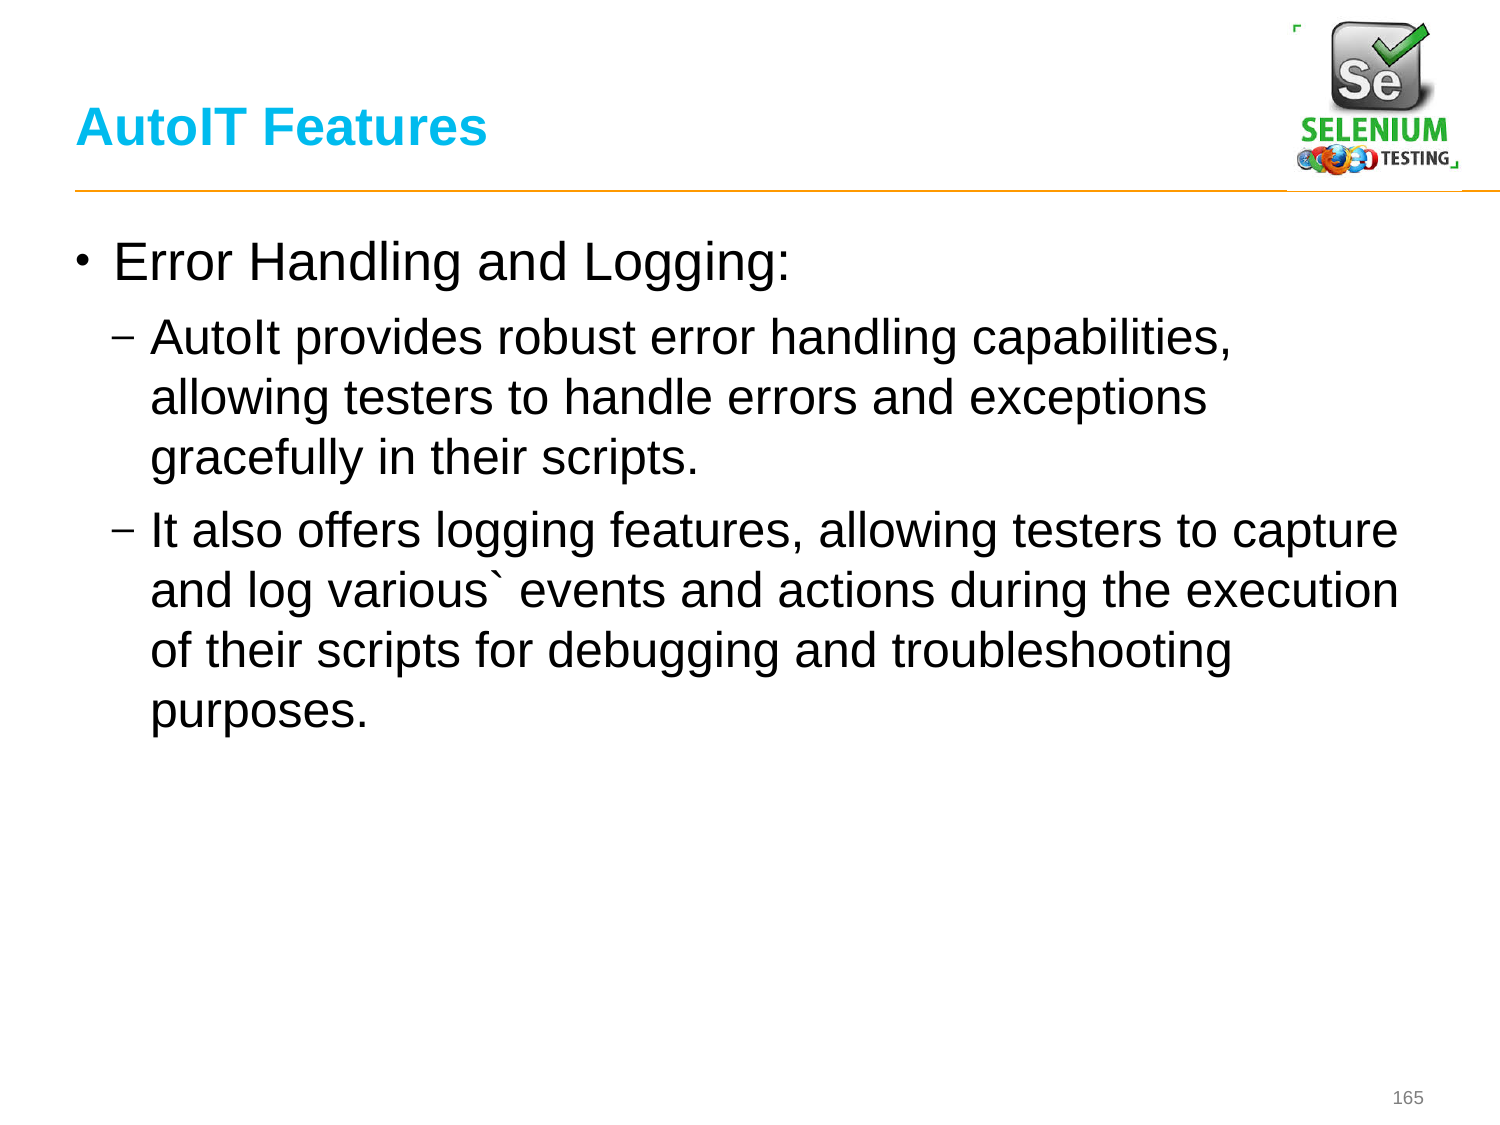

# AutoIT Features
Error Handling and Logging:
AutoIt provides robust error handling capabilities, allowing testers to handle errors and exceptions gracefully in their scripts.
It also offers logging features, allowing testers to capture and log various` events and actions during the execution of their scripts for debugging and troubleshooting purposes.